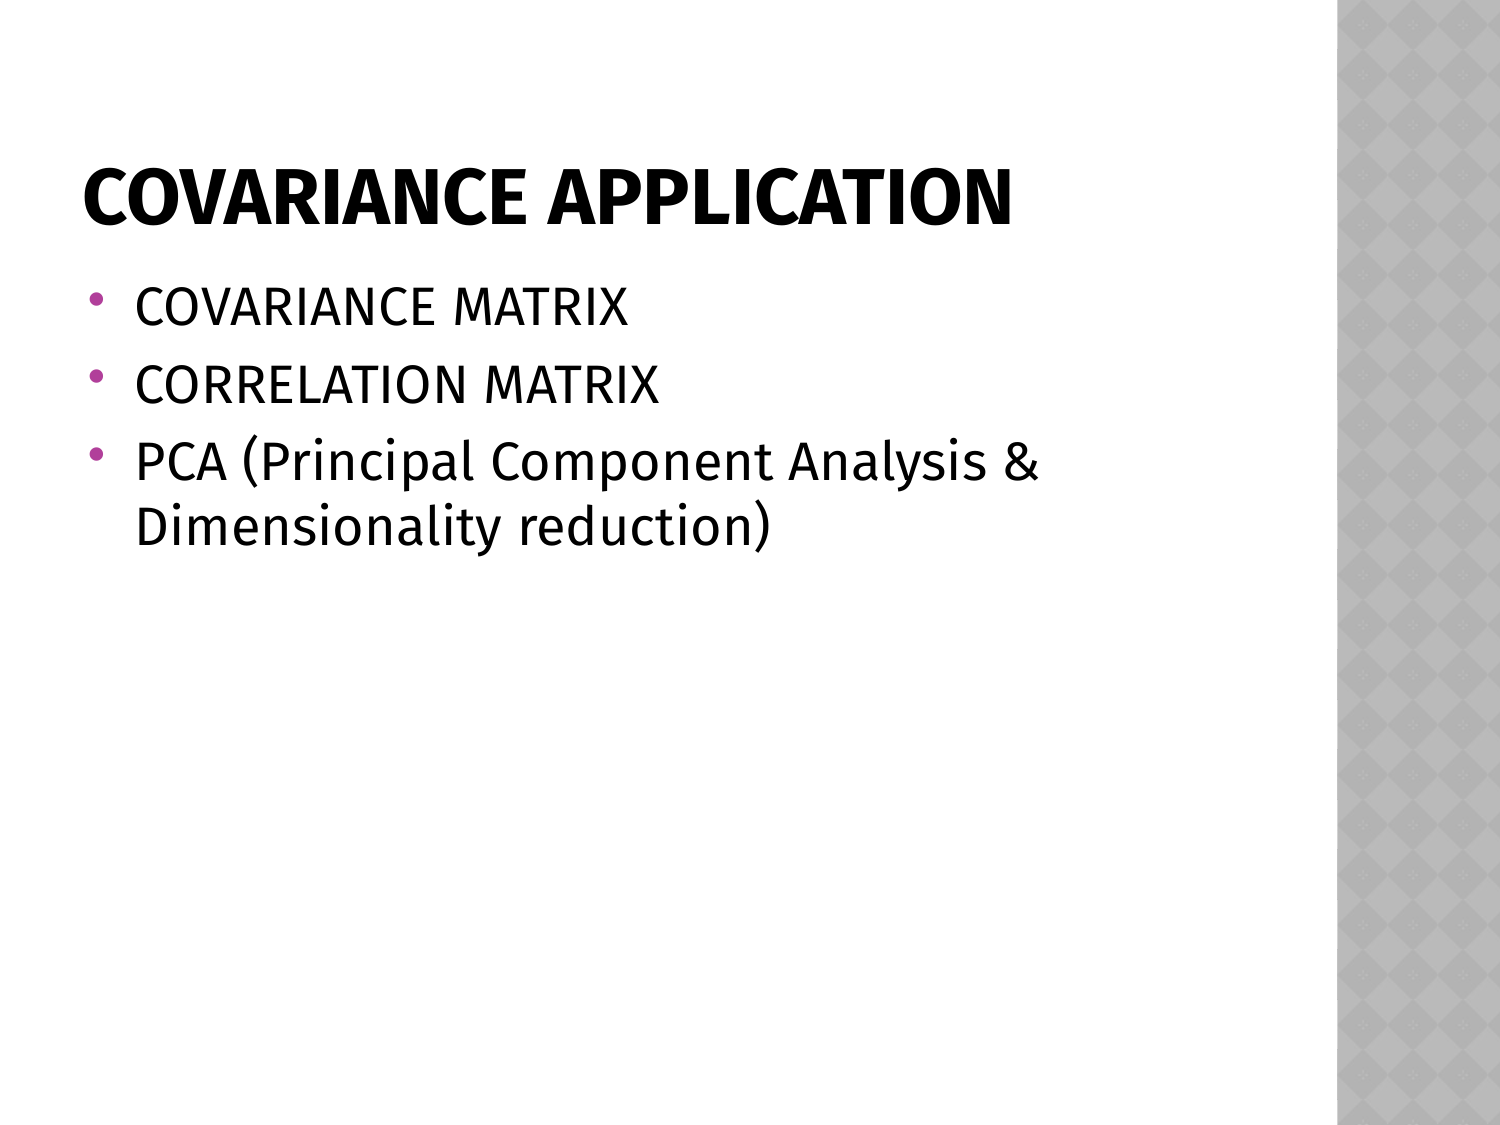

# COVARIANCE APPLICATION
COVARIANCE MATRIX
CORRELATION MATRIX
PCA (Principal Component Analysis & Dimensionality reduction)